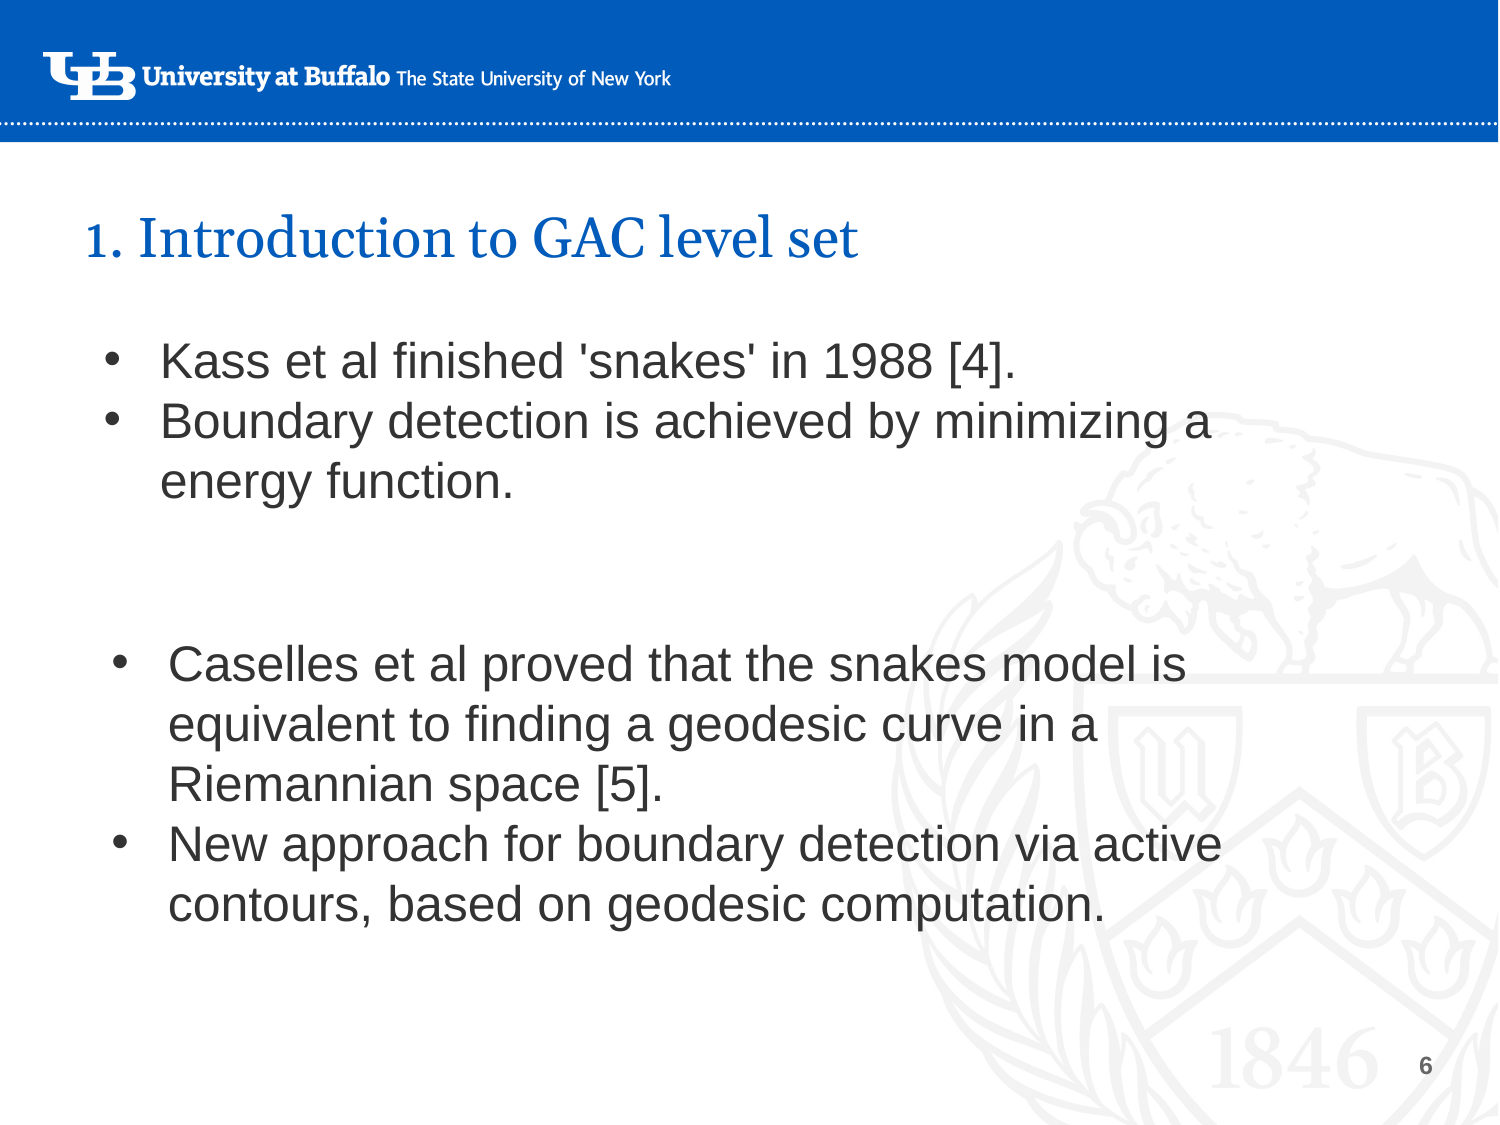

# 1. Introduction to GAC level set
Kass et al finished 'snakes' in 1988 [4].
Boundary detection is achieved by minimizing a energy function.
Caselles et al proved that the snakes model is equivalent to finding a geodesic curve in a Riemannian space [5].
New approach for boundary detection via active contours, based on geodesic computation.